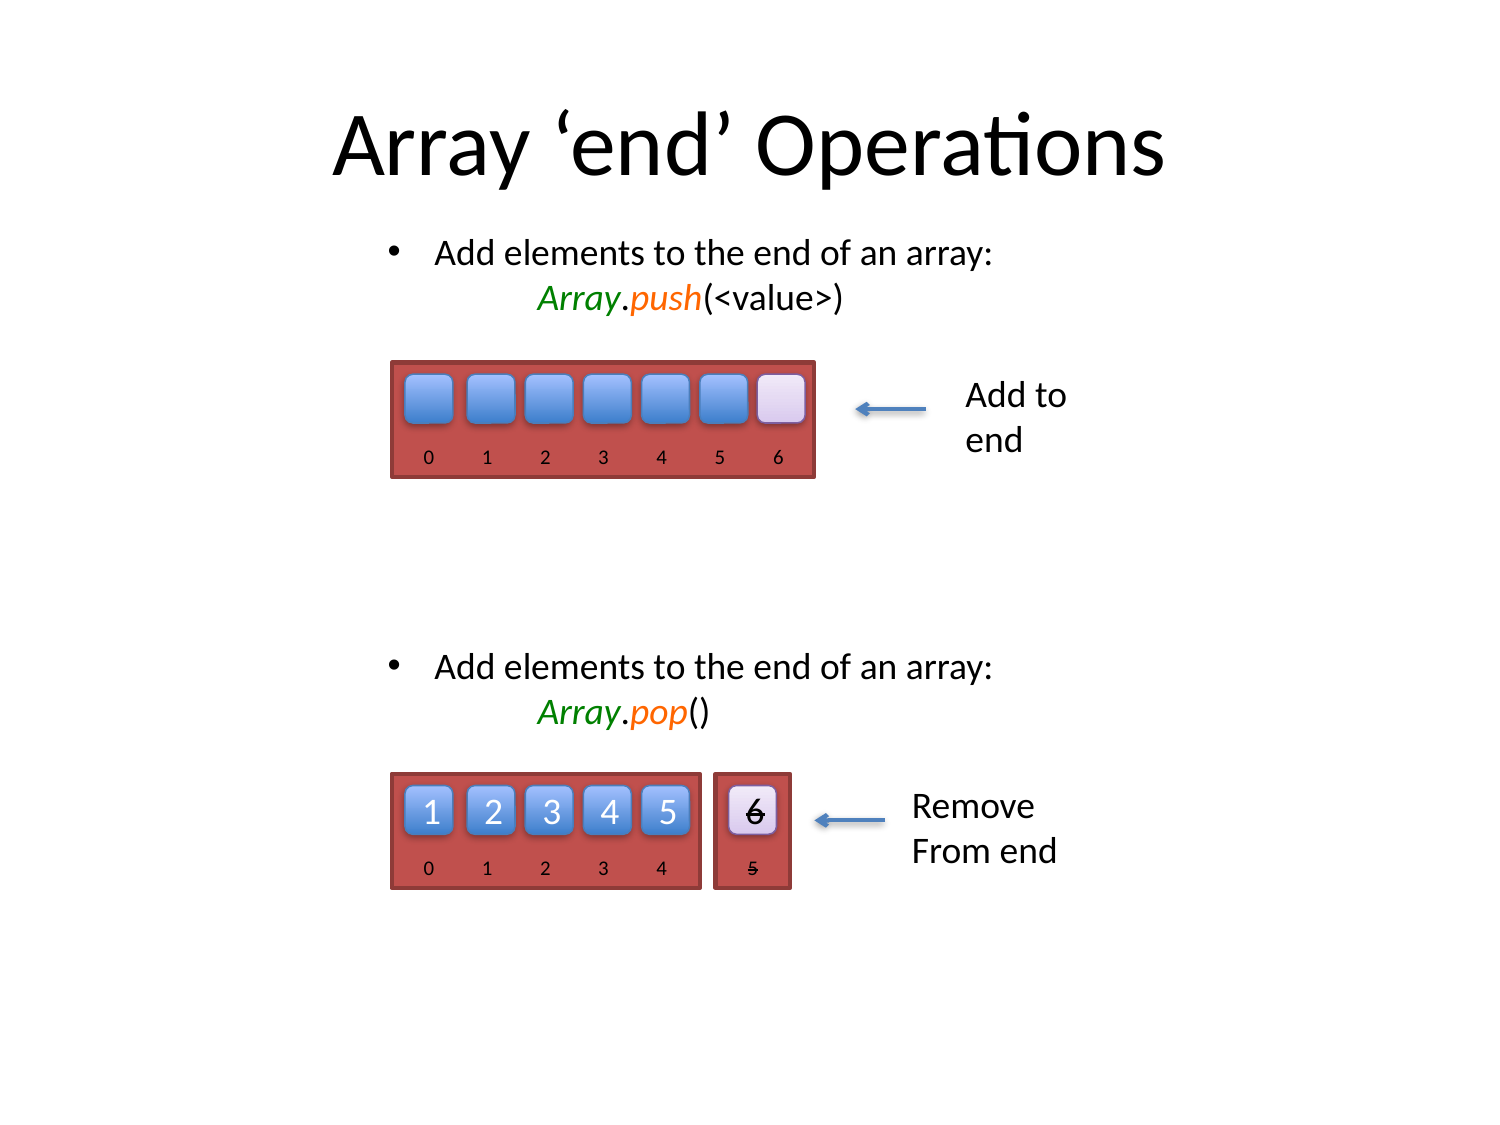

# Array ‘end’ Operations
Add elements to the end of an array:
Array.push(<value>)

Add to
end

0
1
2
3
4
5
6
Add elements to the end of an array:
Array.pop()

Remove
From end
1
2
3
4
5
6
0
1
2
3
4
5